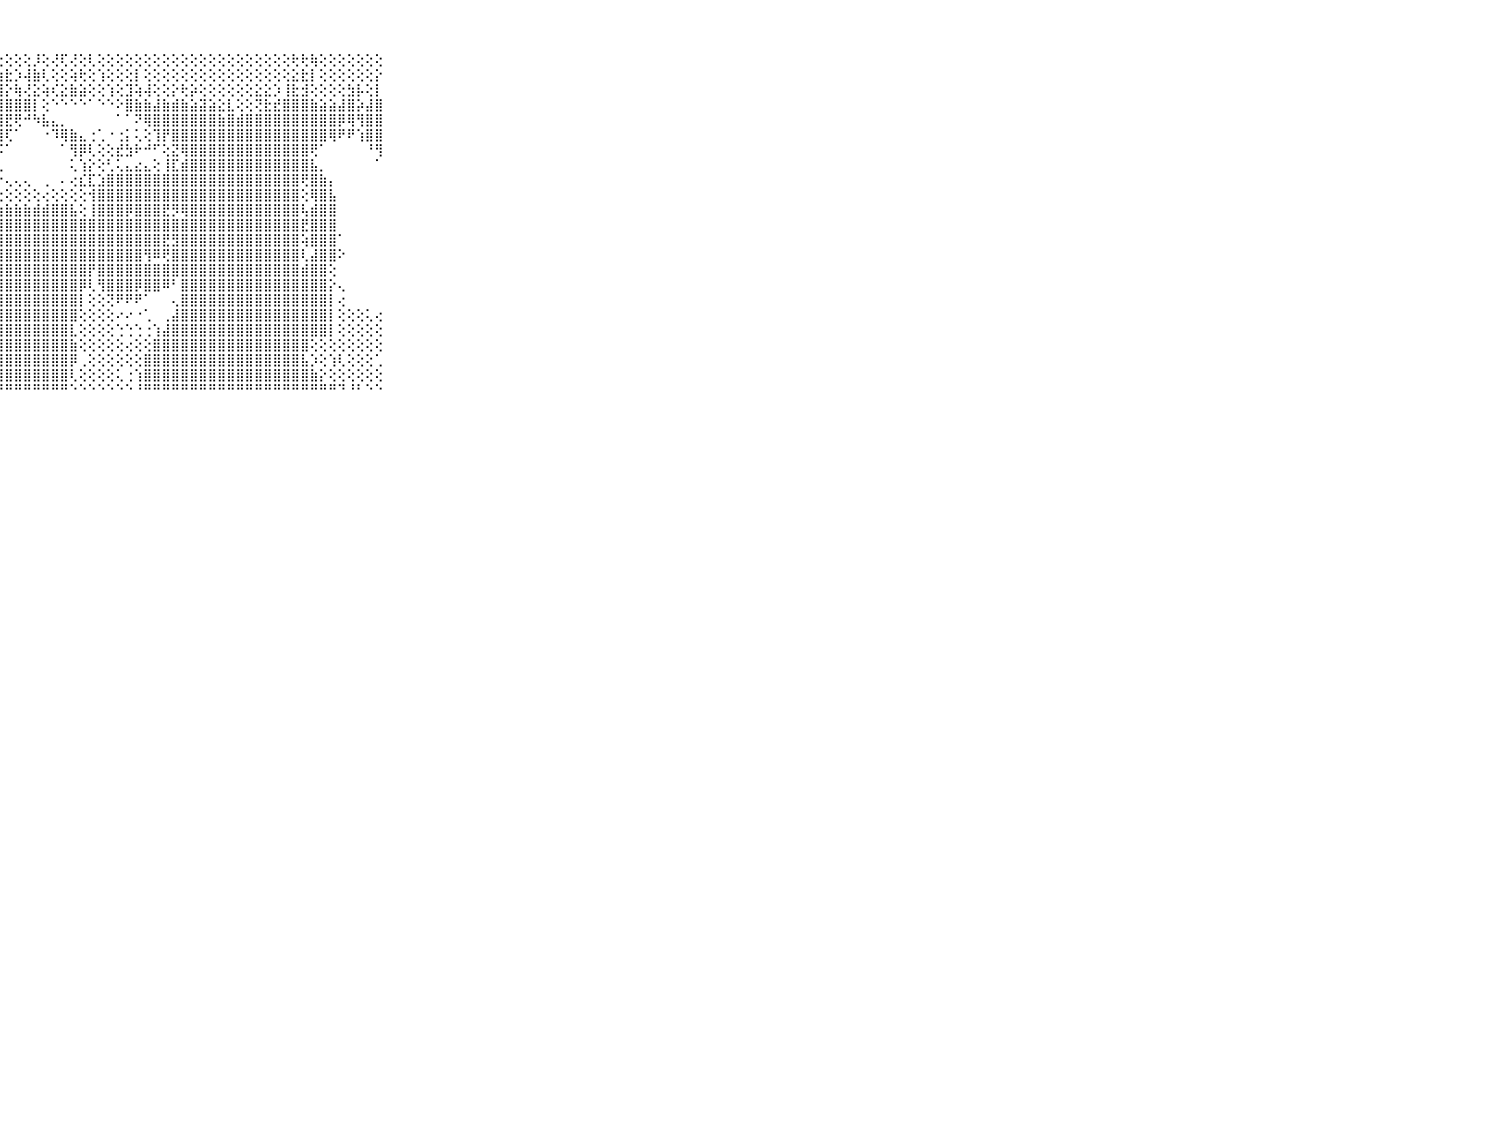

⠀⠀⠀⠀⠀⠀⠀⠀⠀⠀⠀⢱⣕⡵⢵⣵⣽⢗⢱⢵⢕⢝⣱⡗⢕⢱⢕⢕⢕⢕⢕⡸⢕⢜⢏⢜⢕⢇⢕⢕⢕⢕⢕⢕⢕⢕⢕⢕⢕⢕⢕⢕⢕⢕⢕⢕⢕⢕⢕⢗⢗⢷⢕⢕⢕⢕⢕⢕⢕⠀⠀⠀⠀⠀⠀⠀⠀⠀⠀⠀⠀
⠀⠀⠀⠀⠀⠀⠀⠀⠀⠀⠀⣸⣟⢟⣾⣿⢾⣯⣽⣹⣿⡞⢻⡯⣾⣷⣵⣵⣗⡱⢼⣷⢇⢕⢕⢵⢗⢕⢱⢕⢕⢕⡇⢕⢕⢕⢕⢕⢕⢕⢕⢕⢕⢕⢕⢕⢕⢕⢕⣕⣗⡇⢕⢕⢕⢕⢕⢕⡕⠀⠀⠀⠀⠀⠀⠀⠀⠀⠀⠀⠀
⠀⠀⠀⠀⠀⠀⠀⠀⠀⠀⠀⣿⣿⣟⣹⣯⣿⣿⣿⣿⣿⣿⣿⣿⣟⣞⣿⣿⡕⢷⢜⣕⢵⢎⣕⣷⣵⢕⢕⢱⢕⣹⢵⢼⢕⢕⡕⢗⡵⢕⢕⢕⢕⢕⢕⣕⣕⡱⢸⣗⣺⢕⢕⢕⢕⣳⡧⢕⡇⠀⠀⠀⠀⠀⠀⠀⠀⠀⠀⠀⠀
⠀⠀⠀⠀⠀⠀⠀⠀⠀⠀⠀⣿⣿⣿⣿⣿⣿⣿⣿⣿⣿⣿⣿⣯⣿⣿⣿⣿⣿⣿⣿⡇⢕⠑⠑⠑⠑⠁⠑⠑⠕⣿⣷⣷⣼⣷⣾⣷⣵⣽⣵⣕⣇⢕⢕⢝⣗⣞⣿⣿⣿⣷⣵⣵⣼⣿⡵⣼⣿⠀⠀⠀⠀⠀⠀⠀⠀⠀⠀⠀⠀
⠀⠀⠀⠀⠀⠀⠀⠀⠀⠀⠀⣿⣿⣿⣿⣿⣿⣿⣿⣿⣿⣿⣿⣿⣿⣿⣿⣿⣟⢟⠚⠳⣧⣄⡀⠀⠀⠀⠀⠀⠁⠁⠝⢿⣿⣿⣿⣿⣿⣿⣿⣷⣿⣾⣿⣿⣿⣿⣿⣿⣿⣿⣿⣿⡿⢿⢻⣿⣿⠀⠀⠀⠀⠀⠀⠀⠀⠀⠀⠀⠀
⠀⠀⠀⠀⠀⠀⠀⠀⠀⠀⠀⣿⣿⣿⣿⣿⣿⣿⣿⣻⣿⣿⢿⣿⣿⣿⣿⣿⢏⠁⠀⠀⠐⠹⢿⣷⣄⢐⢁⠐⢐⡅⢅⢕⢹⡟⣿⣿⣿⣿⣿⣿⣿⣿⣿⣿⣿⣿⣿⣿⣿⣿⣿⢿⠟⠟⢱⣿⣿⠀⠀⠀⠀⠀⠀⠀⠀⠀⠀⠀⠀
⠀⠀⠀⠀⠀⠀⠀⠀⠀⠀⠀⣿⣿⣿⣿⣿⣿⣿⣿⣿⣿⣿⣿⣿⣿⣿⣿⡯⠁⠀⠀⠀⠀⠀⠁⢻⡿⢇⢕⢕⣞⣳⠗⠚⠋⢕⣝⢿⣿⣿⣿⣿⣿⣿⣿⣿⣿⣿⣿⣿⣿⢟⠁⠀⠀⠀⠀⠘⢻⠀⠀⠀⠀⠀⠀⠀⠀⠀⠀⠀⠀
⠀⠀⠀⠀⠀⠀⠀⠀⠀⠀⠀⣿⣿⣿⣿⣿⣿⣿⣿⣿⣿⣿⣿⣿⣿⣿⣿⢇⠀⠀⠀⠀⠀⠀⠀⢅⢱⡕⢕⢃⢅⣄⣔⣄⢕⢸⣏⣾⣿⣿⣿⣿⣿⣿⣿⣿⣿⣿⣿⣿⣿⣧⡀⠀⠀⠀⠀⠀⠁⠀⠀⠀⠀⠀⠀⠀⠀⠀⠀⠀⠀
⠀⠀⠀⠀⠀⠀⠀⠀⠀⠀⠀⣿⣿⣿⣿⣿⣿⣿⣿⣿⣿⣿⣿⣿⣿⣿⣿⠕⢄⢄⢄⠀⢀⠀⠄⢔⣎⣏⣱⣿⣿⣿⣿⣿⣿⣿⣿⣿⣿⣿⣿⣿⣿⣿⣿⣿⣿⣿⣿⣿⢟⣿⣷⡄⠀⠀⠀⠀⠀⠀⠀⠀⠀⠀⠀⠀⠀⠀⠀⠀⠀
⠀⠀⠀⠀⠀⠀⠀⠀⠀⠀⠀⣿⣿⣿⣿⣿⣿⣿⣿⣿⣿⣿⣿⣿⣿⣿⣿⢕⢕⢕⢕⢕⢔⢕⢕⢕⢕⢺⣿⣿⣿⣿⣿⣿⣿⣿⣿⣿⣿⣿⣿⣿⣿⣿⣿⣿⣿⣿⣿⣿⢕⢿⣿⣧⠀⠀⠀⠀⠀⠀⠀⠀⠀⠀⠀⠀⠀⠀⠀⠀⠀
⠀⠀⠀⠀⠀⠀⠀⠀⠀⠀⠀⣿⣿⣿⣿⣿⣿⣿⣿⣿⣿⣿⣿⣿⣿⣿⣿⣷⣷⣷⣷⣾⣾⣿⣿⣧⢕⢸⣿⣿⣿⡿⣿⣿⣿⣟⡻⢿⣿⣿⣿⣿⣿⣿⣿⣿⣿⣿⣿⣿⢧⣾⣿⣿⠀⠀⠀⠀⠀⠀⠀⠀⠀⠀⠀⠀⠀⠀⠀⠀⠀
⠀⠀⠀⠀⠀⠀⠀⠀⠀⠀⠀⣿⣿⣿⣿⣿⣿⣿⣿⣿⣿⣿⣿⣿⣿⣿⣿⣿⣿⣿⣿⣿⣿⣿⣿⣿⣿⣿⣿⣿⣿⣿⣿⣿⣿⣿⣿⣿⣿⣿⣿⣿⣿⣿⣿⣿⣿⣿⣿⣿⣟⣿⣿⣿⠀⠀⠀⠀⠀⠀⠀⠀⠀⠀⠀⠀⠀⠀⠀⠀⠀
⠀⠀⠀⠀⠀⠀⠀⠀⠀⠀⠀⣿⣿⣿⣿⣿⣿⣿⣿⣿⣿⣿⣿⣿⣿⣿⣿⣿⣿⣿⣿⣿⣿⣿⣿⣿⣿⣿⣿⣿⣿⣿⣿⣿⣿⣟⣻⣿⣿⣿⣿⣿⣿⣿⣿⣿⣿⣿⣿⣿⢵⣿⣿⣿⠁⠀⠀⠀⠀⠀⠀⠀⠀⠀⠀⠀⠀⠀⠀⠀⠀
⠀⠀⠀⠀⠀⠀⠀⠀⠀⠀⠀⣿⣿⣿⣿⣿⣿⣿⣿⣿⣿⣿⣿⣿⣿⣿⣿⣿⣿⣿⣿⣿⣿⣿⣿⣿⣿⣿⣿⣿⣿⣿⣿⢻⠿⢟⣿⣿⣿⣿⣿⣿⣿⣿⣿⣿⣿⣿⣿⣿⢇⣼⣿⣿⠕⠀⠀⠀⠀⠀⠀⠀⠀⠀⠀⠀⠀⠀⠀⠀⠀
⠀⠀⠀⠀⠀⠀⠀⠀⠀⠀⠀⣿⣿⣿⣿⣿⣿⣿⣿⣿⣿⣿⣿⣿⣿⣿⣿⣿⣿⣿⣿⣿⣿⣿⣿⣿⣿⡟⣿⣿⣿⣿⣿⣿⣿⣿⣿⣿⣿⣿⣿⣿⣿⣿⣿⣿⣿⣿⣿⣿⣾⣿⣿⢕⠀⠀⠀⠀⠀⠀⠀⠀⠀⠀⠀⠀⠀⠀⠀⠀⠀
⠀⠀⠀⠀⠀⠀⠀⠀⠀⠀⠀⣿⣿⣿⣿⣿⣿⣿⣿⣿⣿⣿⣿⣿⣿⣿⣿⣿⣿⣿⣿⣿⣿⣿⣿⣿⡿⢇⢻⣿⣿⣿⡿⣿⣿⠿⠃⣿⣿⣿⣿⣿⣿⣿⣿⣿⣿⣿⣿⣿⣿⣿⣿⡕⢄⠀⠀⠀⠀⠀⠀⠀⠀⠀⠀⠀⠀⠀⠀⠀⠀
⠀⠀⠀⠀⠀⠀⠀⠀⠀⠀⠀⣿⣿⣿⣿⣿⣿⣿⣿⣿⣿⣿⣿⣿⣿⣿⣿⣿⣿⣿⣿⣿⣿⣿⣿⣿⡇⢕⢕⢝⠟⠟⠟⠁⠀⠀⢄⣿⣿⣿⣿⣿⣿⣿⣿⣿⣿⣿⣿⣿⣿⣿⣿⡇⢔⠀⠀⠀⠀⠀⠀⠀⠀⠀⠀⠀⠀⠀⠀⠀⠀
⠀⠀⠀⠀⠀⠀⠀⠀⠀⠀⠀⣿⣿⣿⣿⣿⣿⣿⣿⣿⣿⣿⣿⣿⣿⣿⣿⣿⣿⣿⣿⣿⣿⣿⣿⣿⢕⢕⢕⢕⠔⠔⠐⢁⠀⢀⣼⣿⣿⣿⣿⣿⣿⣿⣿⣿⣿⣿⣿⣿⣿⣿⣿⡇⢕⢕⢕⢅⢔⠀⠀⠀⠀⠀⠀⠀⠀⠀⠀⠀⠀
⠀⠀⠀⠀⠀⠀⠀⠀⠀⠀⠀⣿⣿⣿⣿⣿⣿⣿⣿⣿⣿⣿⣿⣿⣿⣿⣿⣿⣿⣿⣿⣿⣿⣿⣿⣇⢕⢕⢕⢕⢑⢑⢑⢐⢱⣼⣿⣿⣿⣿⣿⣿⣿⣿⣿⣿⣿⣿⣿⣿⣿⣿⣿⡇⢕⢕⢕⢕⢕⠀⠀⠀⠀⠀⠀⠀⠀⠀⠀⠀⠀
⠀⠀⠀⠀⠀⠀⠀⠀⠀⠀⠀⣿⣿⣿⣿⣿⣿⣿⣿⣿⣿⣿⣿⣿⣿⣿⣿⣿⣿⣿⣿⣿⣿⣿⣿⣷⢕⢕⢕⢕⢕⢔⢕⢕⣿⣿⣿⣿⣿⣿⣿⣿⣿⣿⣿⣿⣿⣿⣿⣿⣿⢕⢕⢕⢕⢕⢕⢕⢕⠀⠀⠀⠀⠀⠀⠀⠀⠀⠀⠀⠀
⠀⠀⠀⠀⠀⠀⠀⠀⠀⠀⠀⣿⣿⣿⣿⣿⣿⣿⣿⣿⣿⣿⣿⣿⣿⣿⣿⣿⣿⣿⣿⣿⣿⣿⣿⡿⢀⢕⢕⢕⢕⢕⢕⣿⣿⣿⣿⣿⣿⣿⣿⣿⣿⣿⣿⣿⣿⣿⣿⣿⣧⡱⢕⢱⢇⢕⢕⢕⢁⠀⠀⠀⠀⠀⠀⠀⠀⠀⠀⠀⠀
⠀⠀⠀⠀⠀⠀⠀⠀⠀⠀⠀⣿⣿⣿⣿⣿⣿⣿⣿⣿⣿⣿⣿⣿⣿⣿⣿⣿⣿⣿⣿⣿⣿⣿⣿⢇⢕⢕⢕⢕⢅⢐⢱⣿⣿⣿⣿⣿⣿⣿⣿⣿⣿⣿⣿⣿⣿⣿⣿⣿⣿⣷⡕⢕⢕⢕⢕⢕⢕⠀⠀⠀⠀⠀⠀⠀⠀⠀⠀⠀⠀
⠀⠀⠀⠀⠀⠀⠀⠀⠀⠀⠀⠛⠛⠛⠛⠛⠛⠛⠛⠛⠛⠛⠛⠛⠛⠛⠛⠛⠛⠛⠛⠛⠛⠛⠛⠑⠑⠑⠑⠑⠑⠑⠘⠛⠛⠛⠛⠛⠛⠛⠛⠛⠛⠛⠛⠛⠛⠛⠛⠛⠛⠛⠛⠛⠙⠘⠃⠑⠑⠀⠀⠀⠀⠀⠀⠀⠀⠀⠀⠀⠀